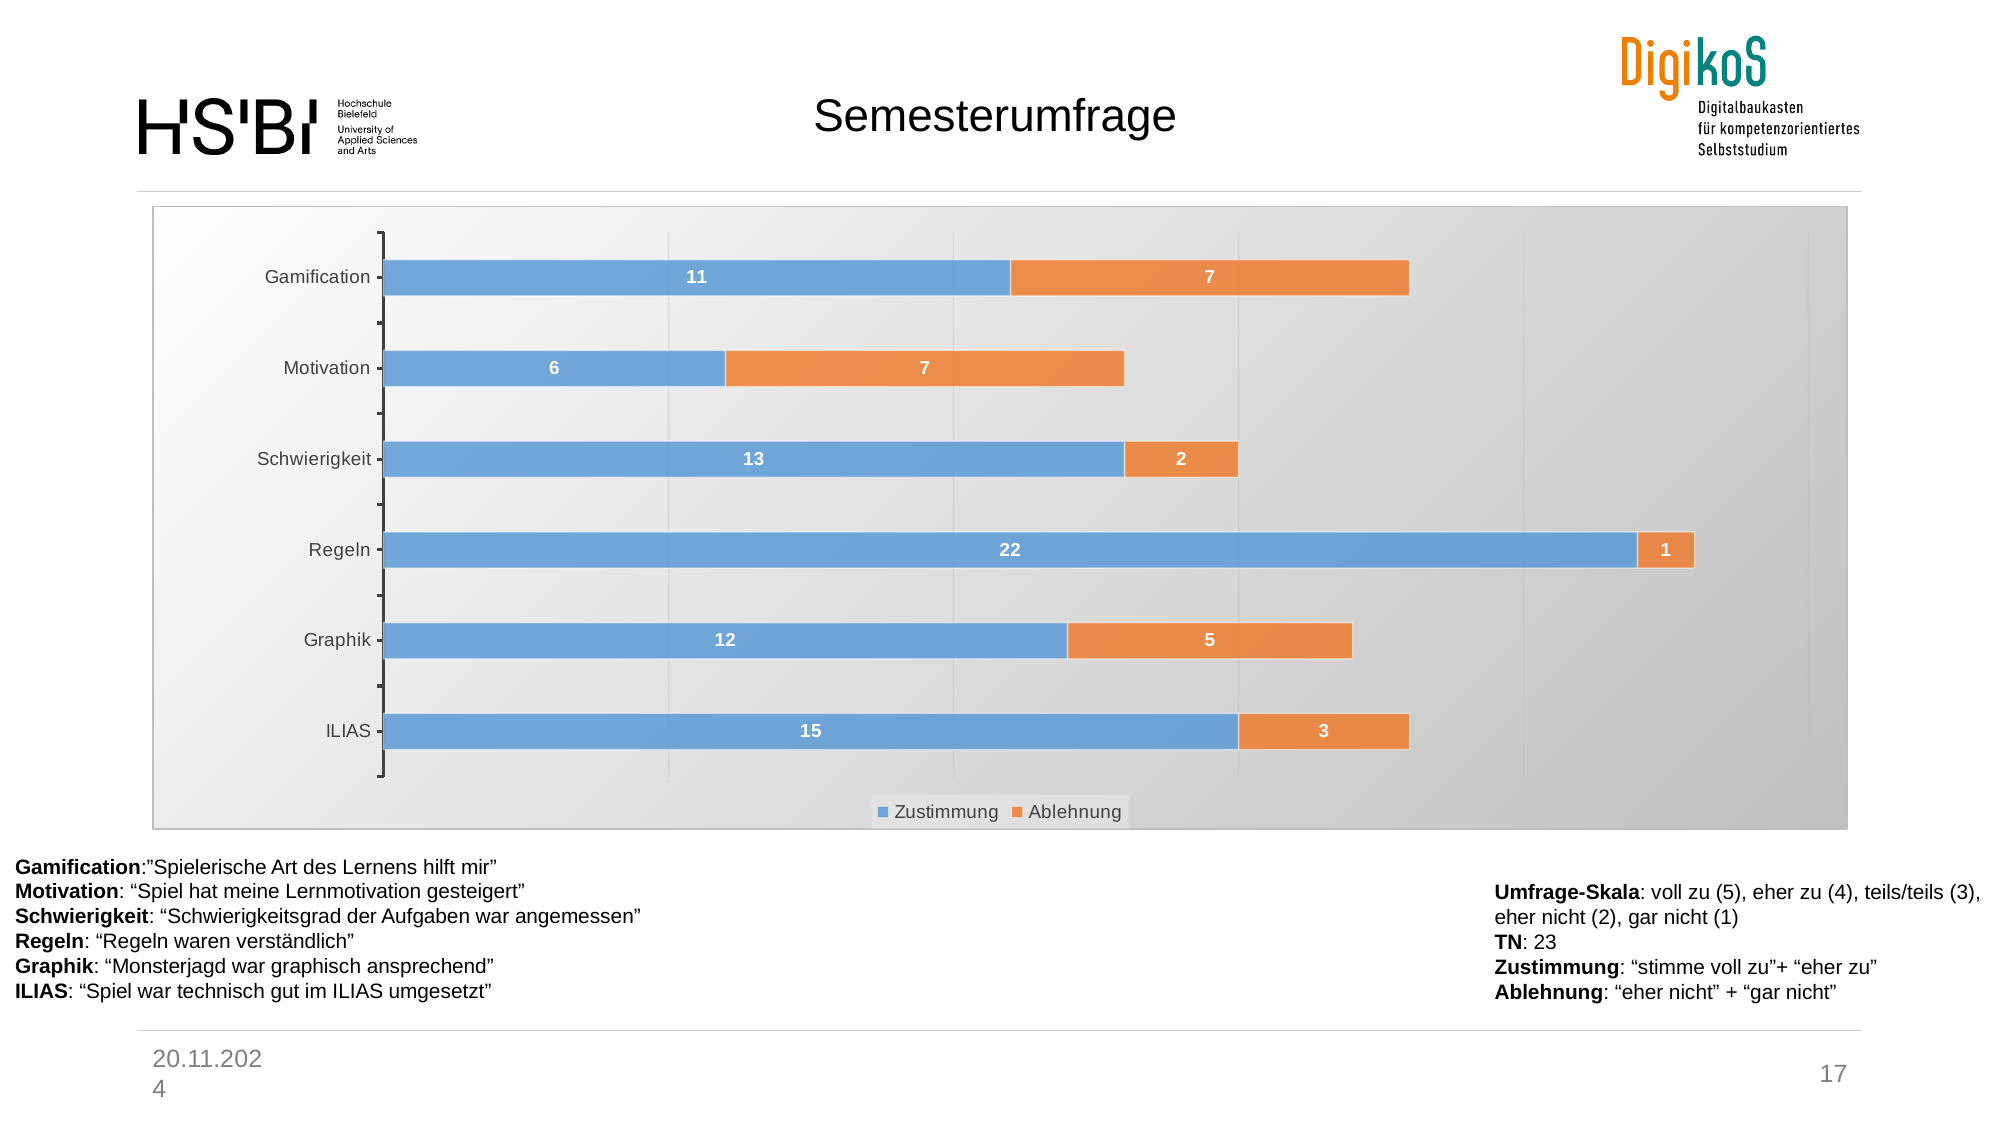

Semesterumfrage

### Chart

| Category | Zustimmung | Ablehnung |
|---|---|---|
| ILIAS | 15.0 | 3.0 |
| Graphik | 12.0 | 5.0 |
| Regeln | 22.0 | 1.0 |
| Schwierigkeit | 13.0 | 2.0 |
| Motivation | 6.0 | 7.0 |
| Gamification | 11.0 | 7.0 |
Gamification:”Spielerische Art des Lernens hilft mir”
Motivation: “Spiel hat meine Lernmotivation gesteigert”
Schwierigkeit: “Schwierigkeitsgrad der Aufgaben war angemessen”
Regeln: “Regeln waren verständlich”
Graphik: “Monsterjagd war graphisch ansprechend”
ILIAS: “Spiel war technisch gut im ILIAS umgesetzt”
Umfrage-Skala: voll zu (5), eher zu (4), teils/teils (3), eher nicht (2), gar nicht (1)
TN: 23
Zustimmung: “stimme voll zu”+ “eher zu”
Ablehnung: “eher nicht” + “gar nicht”